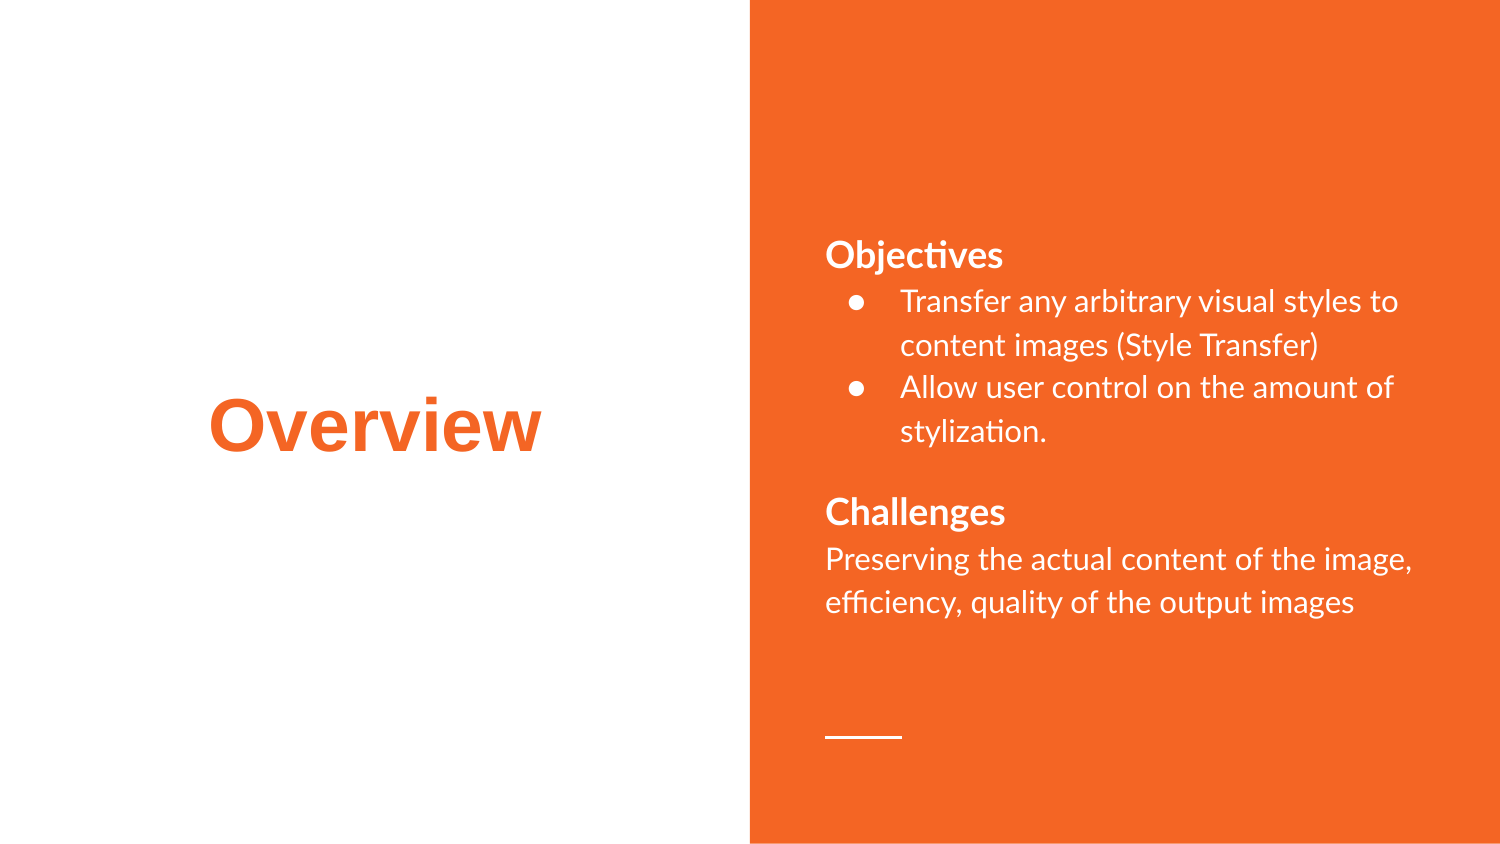

Objectives
Transfer any arbitrary visual styles to content images (Style Transfer)
Allow user control on the amount of stylization.
Challenges
Preserving the actual content of the image, efficiency, quality of the output images
# Overview